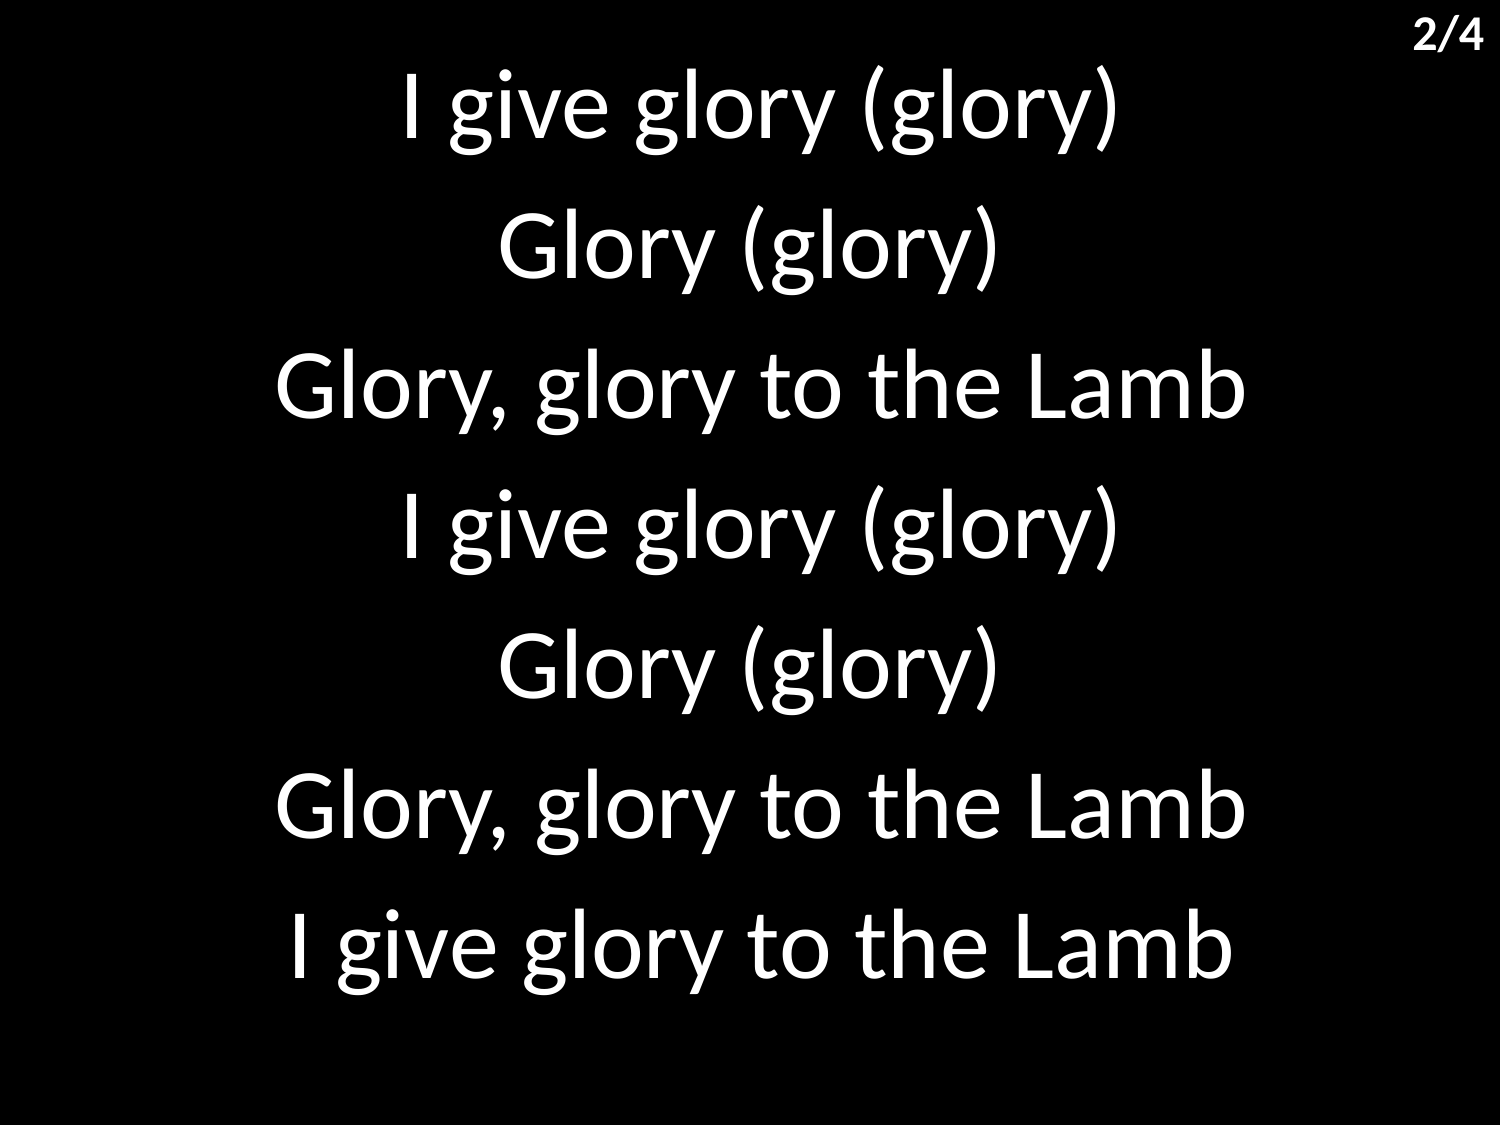

2/4
I give glory (glory)
Glory (glory)
Glory, glory to the Lamb
I give glory (glory)
Glory (glory)
Glory, glory to the Lamb
I give glory to the Lamb